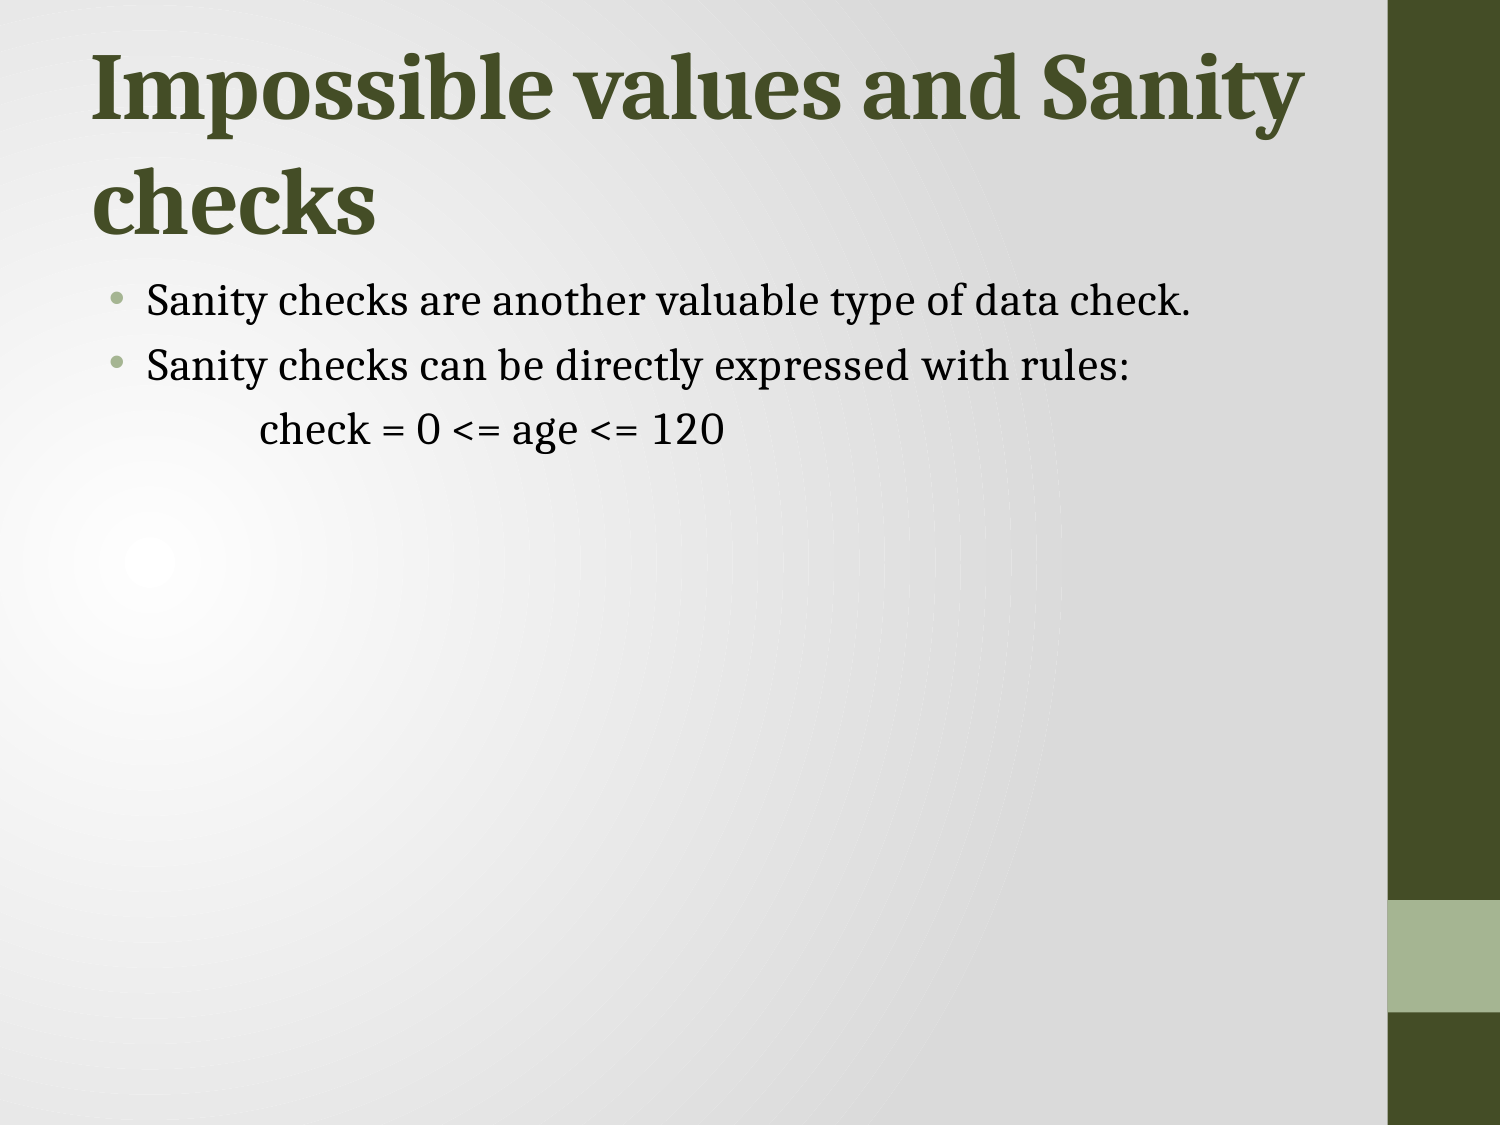

# Impossible values and Sanity checks
Sanity checks are another valuable type of data check.
Sanity checks can be directly expressed with rules:
	check = 0 <= age <= 120